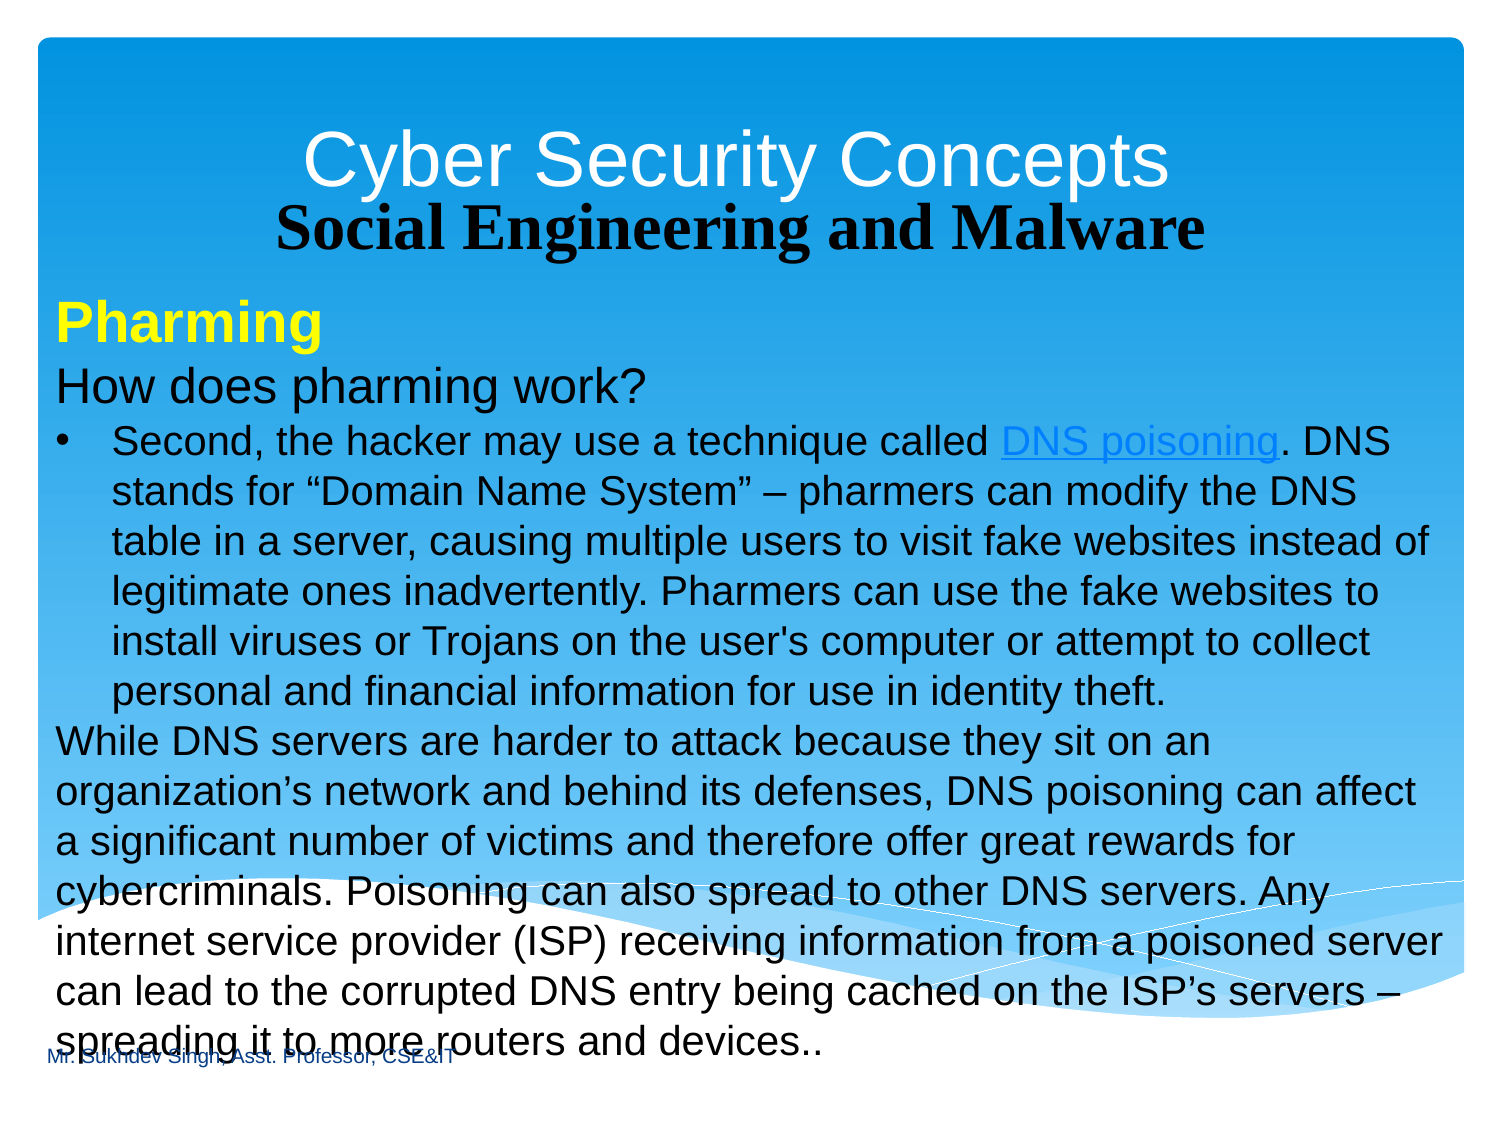

# Cyber Security Concepts
Social Engineering and Malware
Pharming
How does pharming work?
Second, the hacker may use a technique called DNS poisoning. DNS stands for “Domain Name System” – pharmers can modify the DNS table in a server, causing multiple users to visit fake websites instead of legitimate ones inadvertently. Pharmers can use the fake websites to install viruses or Trojans on the user's computer or attempt to collect personal and financial information for use in identity theft.
While DNS servers are harder to attack because they sit on an organization’s network and behind its defenses, DNS poisoning can affect a significant number of victims and therefore offer great rewards for cybercriminals. Poisoning can also spread to other DNS servers. Any internet service provider (ISP) receiving information from a poisoned server can lead to the corrupted DNS entry being cached on the ISP’s servers – spreading it to more routers and devices..
Mr. Sukhdev Singh, Asst. Professor, CSE&IT